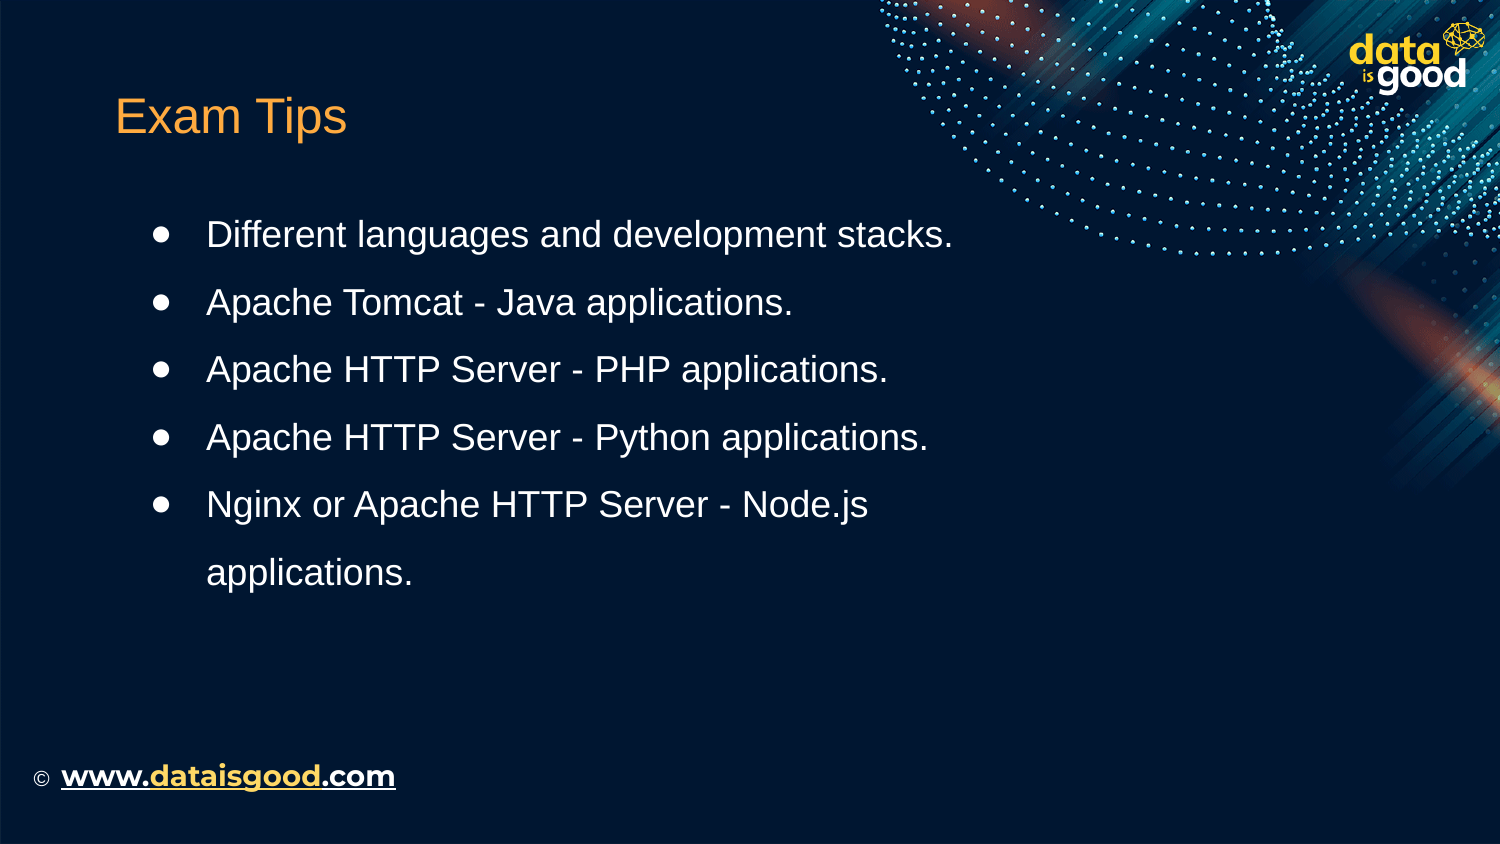

# Exam Tips
Different languages and development stacks.
Apache Tomcat - Java applications.
Apache HTTP Server - PHP applications.
Apache HTTP Server - Python applications.
Nginx or Apache HTTP Server - Node.js applications.